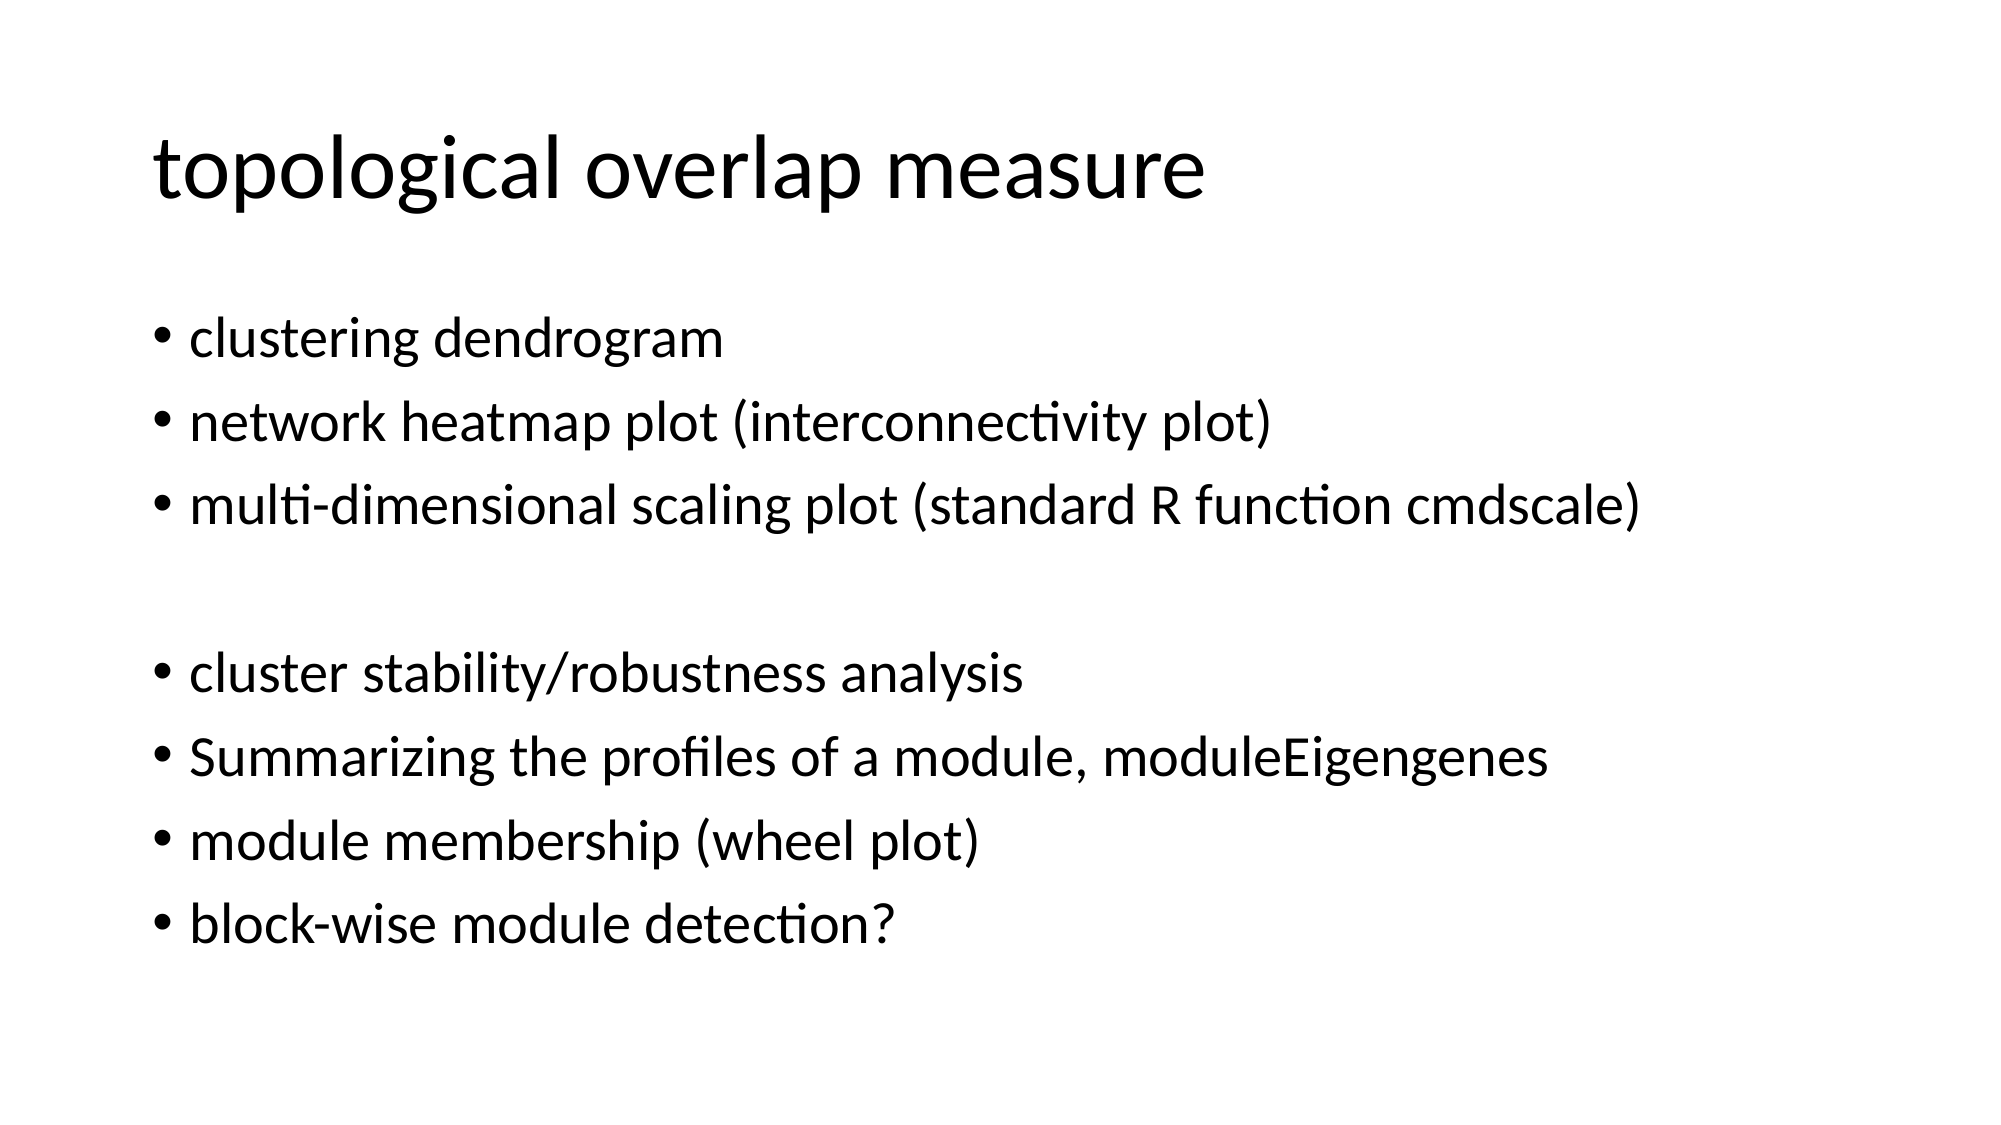

# topological overlap measure
clustering dendrogram
network heatmap plot (interconnectivity plot)
multi-dimensional scaling plot (standard R function cmdscale)

cluster stability/robustness analysis
Summarizing the profiles of a module, moduleEigengenes
module membership (wheel plot)
block-wise module detection?